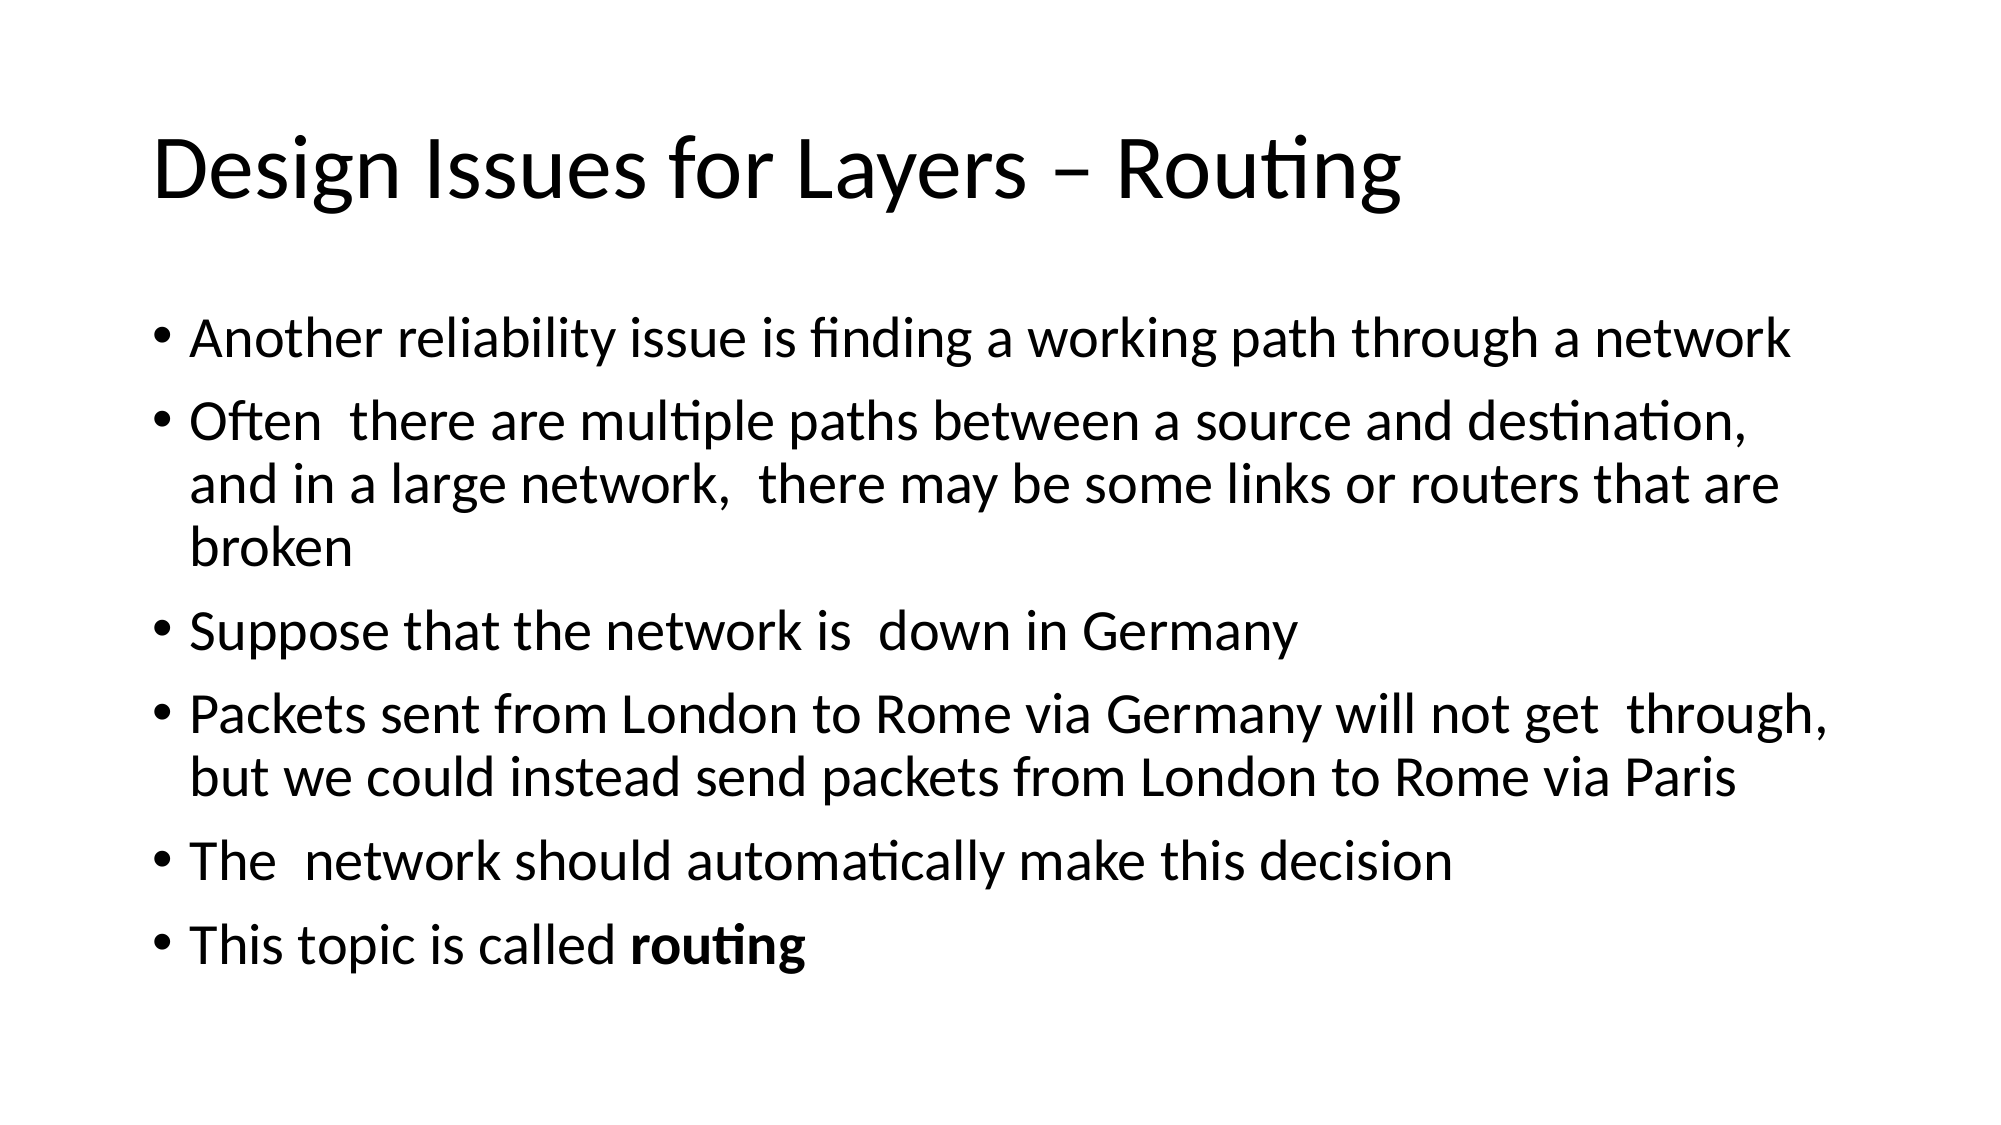

# Design Issues for Layers – Routing
Another reliability issue is finding a working path through a network
Often  there are multiple paths between a source and destination, and in a large network,  there may be some links or routers that are broken
Suppose that the network is  down in Germany
Packets sent from London to Rome via Germany will not get  through, but we could instead send packets from London to Rome via Paris
The  network should automatically make this decision
This topic is called routing